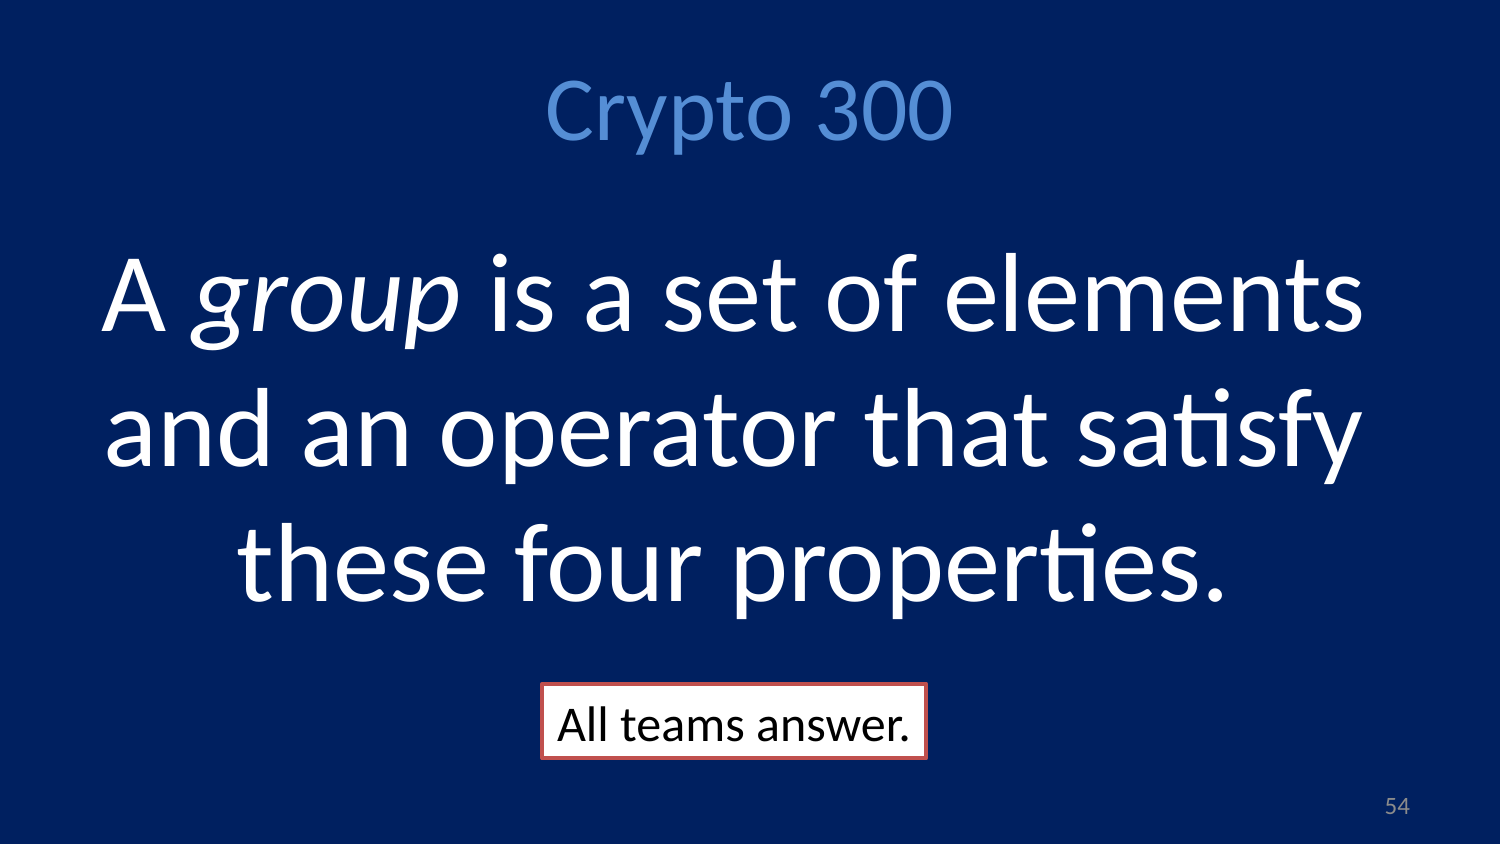

# Crypto 300
A group is a set of elements and an operator that satisfy these four properties.
All teams answer.
54